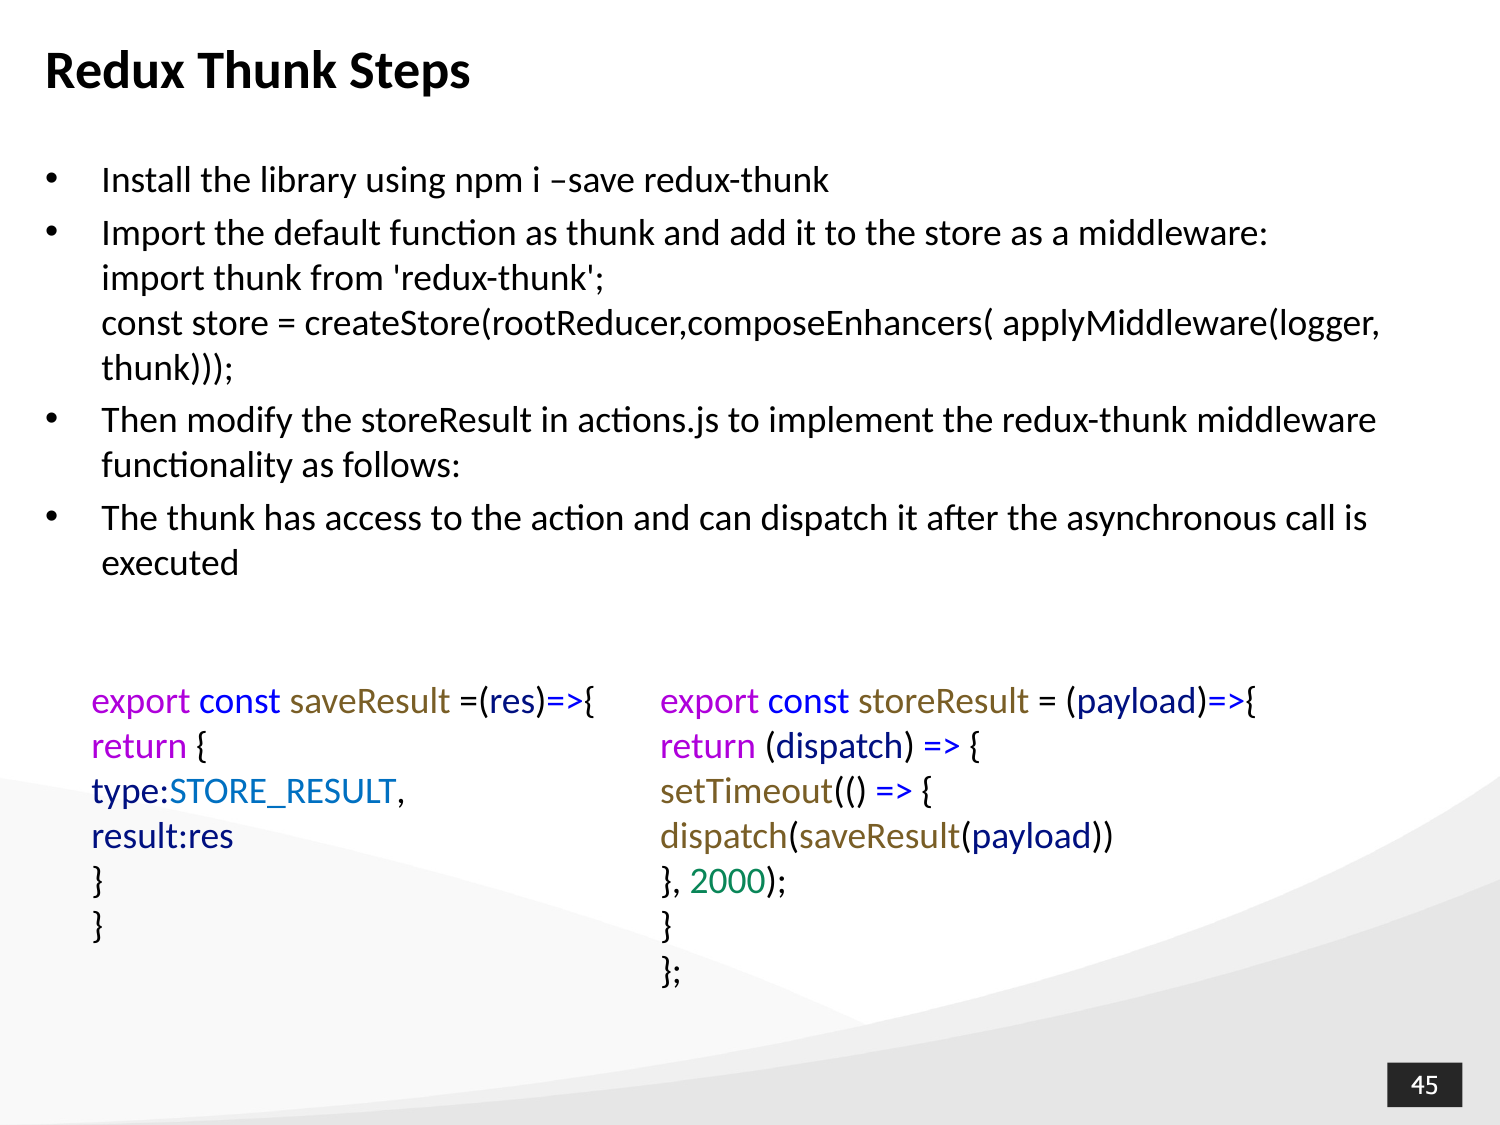

# Redux Thunk Steps
Install the library using npm i –save redux-thunk
Import the default function as thunk and add it to the store as a middleware:
import thunk from 'redux-thunk';
const store = createStore(rootReducer,composeEnhancers( applyMiddleware(logger, thunk)));
Then modify the storeResult in actions.js to implement the redux-thunk middleware functionality as follows:
The thunk has access to the action and can dispatch it after the asynchronous call is executed

export const saveResult =(res)=>{
return {
type:STORE_RESULT,
result:res
}
}
export const storeResult = (payload)=>{
return (dispatch) => {
setTimeout(() => {
dispatch(saveResult(payload))
}, 2000);
}
};